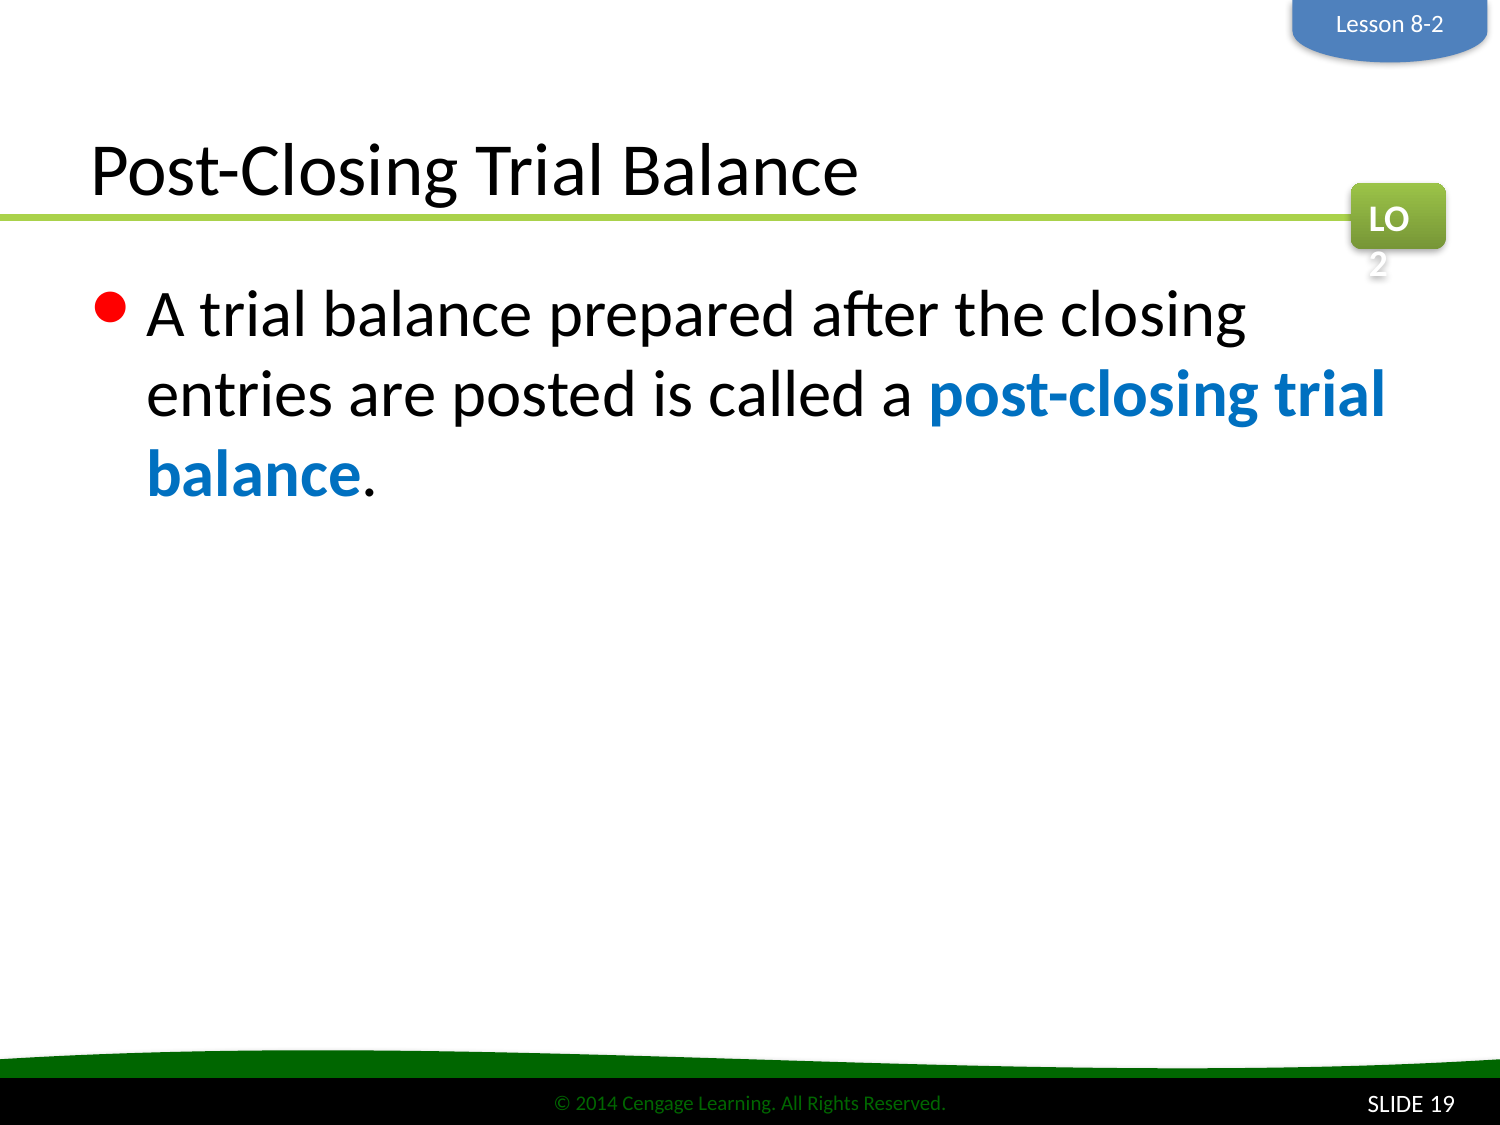

Lesson 8-2

# Post-Closing Trial Balance
LO2
A trial balance prepared after the closing entries are posted is called a post-closing trial balance.

SLIDE 19